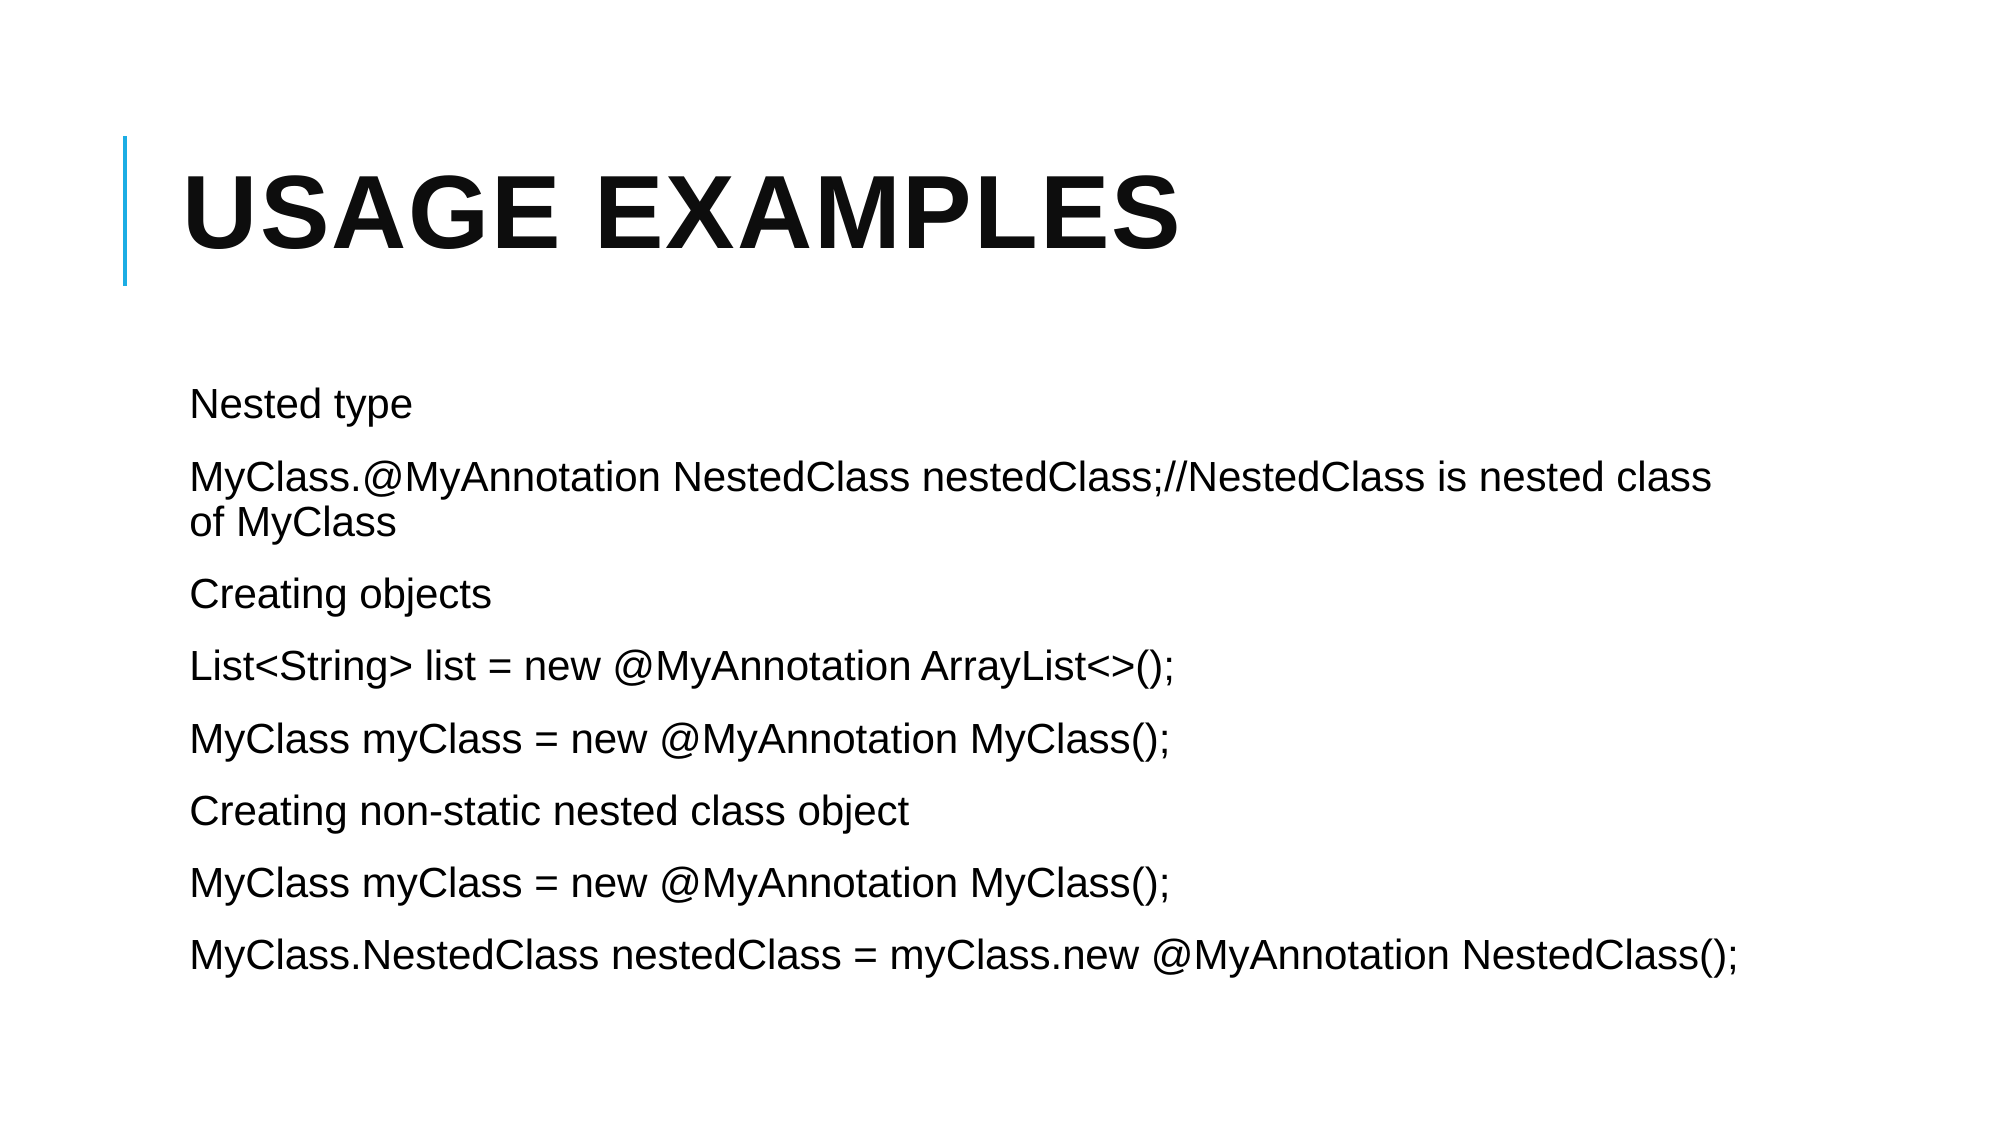

# Usage Examples
Nested type
MyClass.@MyAnnotation NestedClass nestedClass;//NestedClass is nested class of MyClass
Creating objects
List<String> list = new @MyAnnotation ArrayList<>();
MyClass myClass = new @MyAnnotation MyClass();
Creating non-static nested class object
MyClass myClass = new @MyAnnotation MyClass();
MyClass.NestedClass nestedClass = myClass.new @MyAnnotation NestedClass();